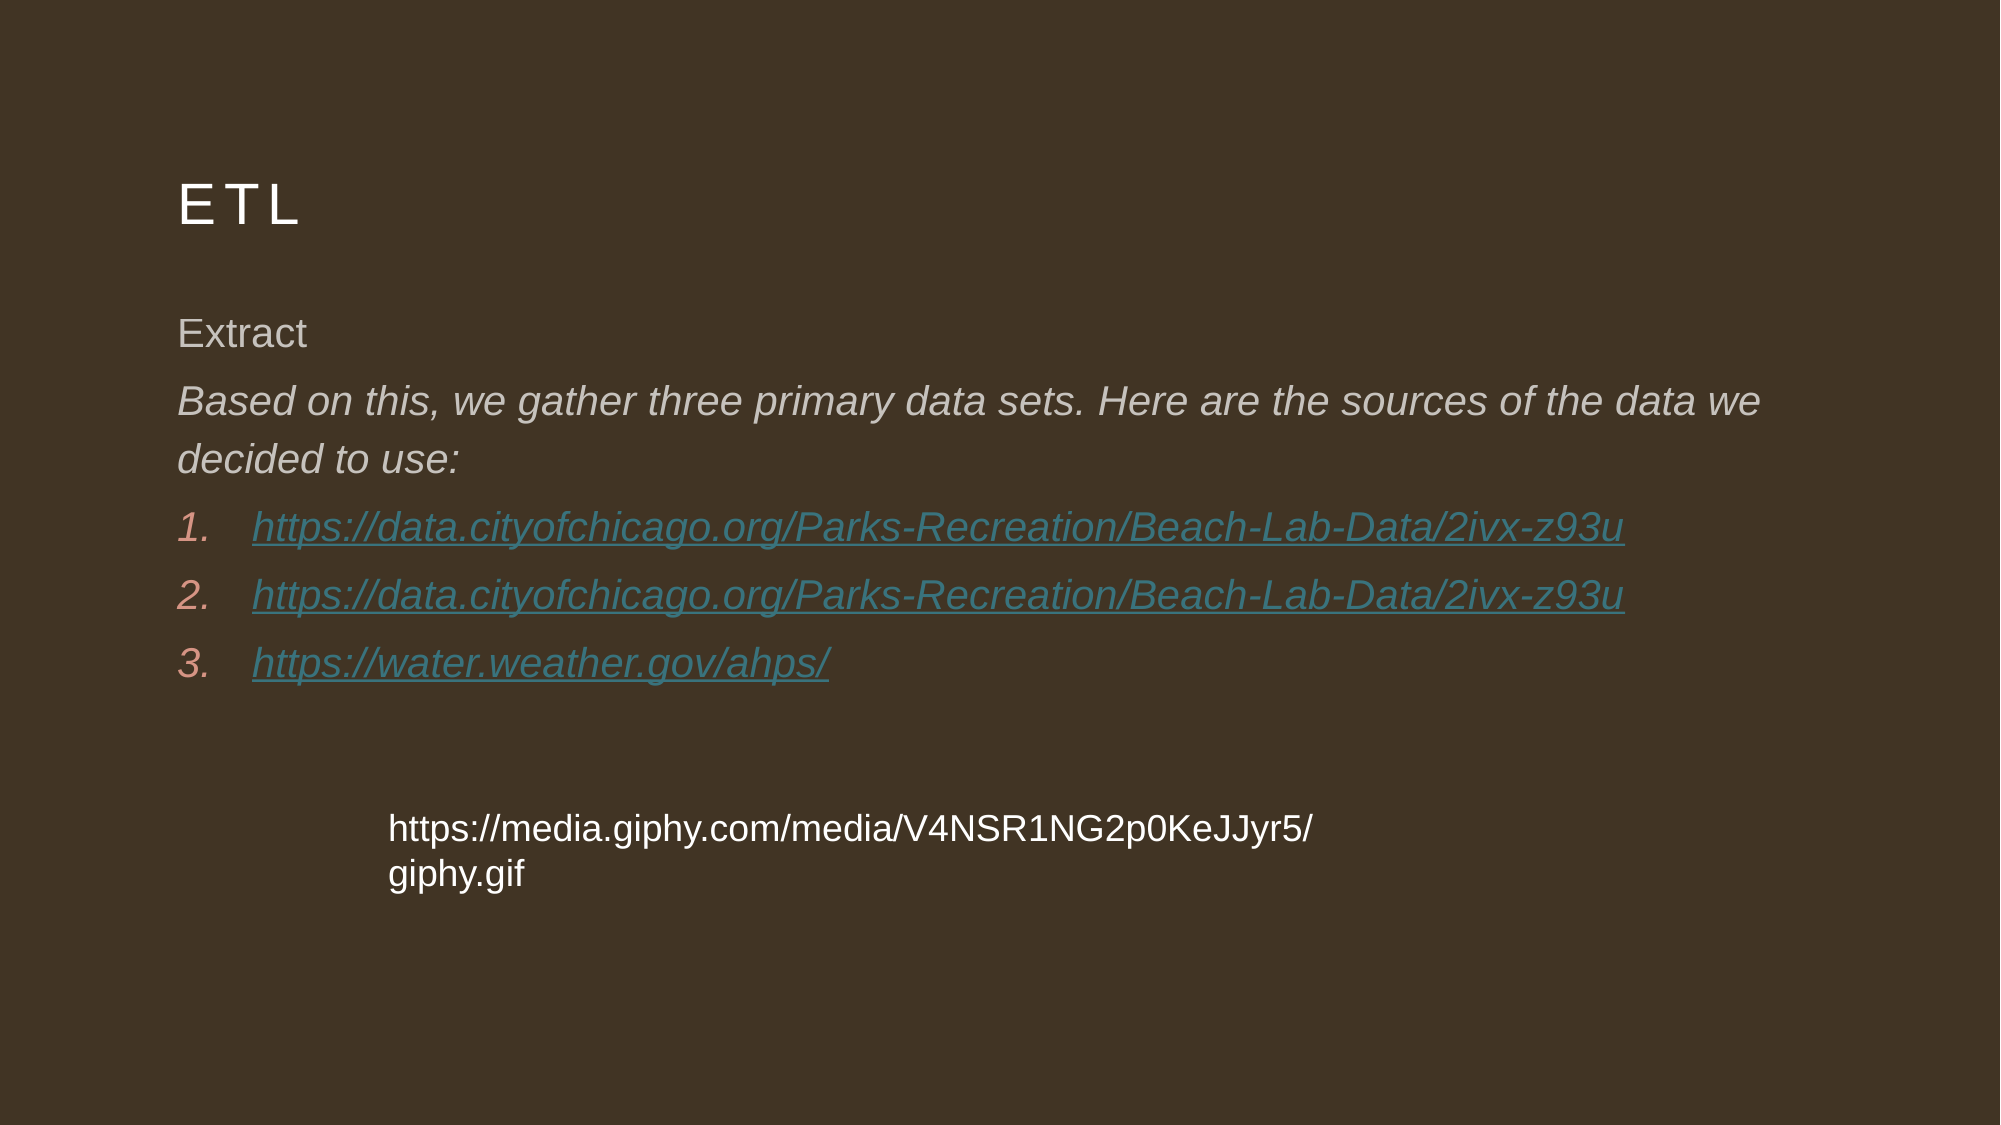

# ETL
Extract
Based on this, we gather three primary data sets. Here are the sources of the data we decided to use:
https://data.cityofchicago.org/Parks-Recreation/Beach-Lab-Data/2ivx-z93u
https://data.cityofchicago.org/Parks-Recreation/Beach-Lab-Data/2ivx-z93u
https://water.weather.gov/ahps/

https://media.giphy.com/media/V4NSR1NG2p0KeJJyr5/giphy.gif